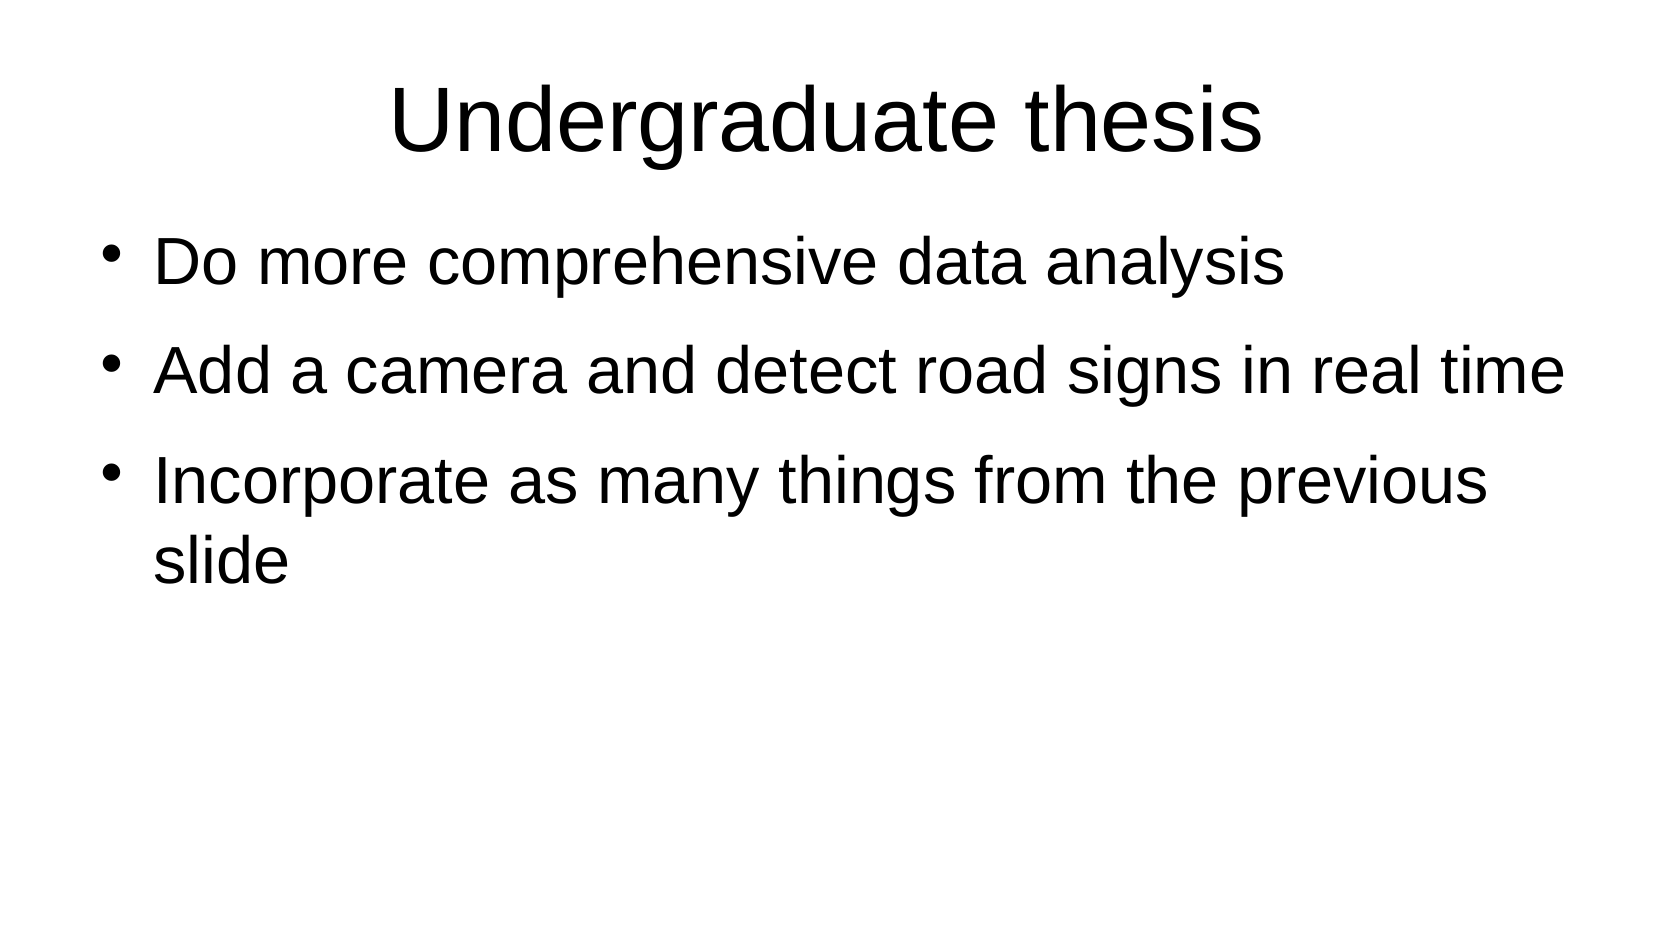

# Undergraduate thesis
Do more comprehensive data analysis
Add a camera and detect road signs in real time
Incorporate as many things from the previous slide